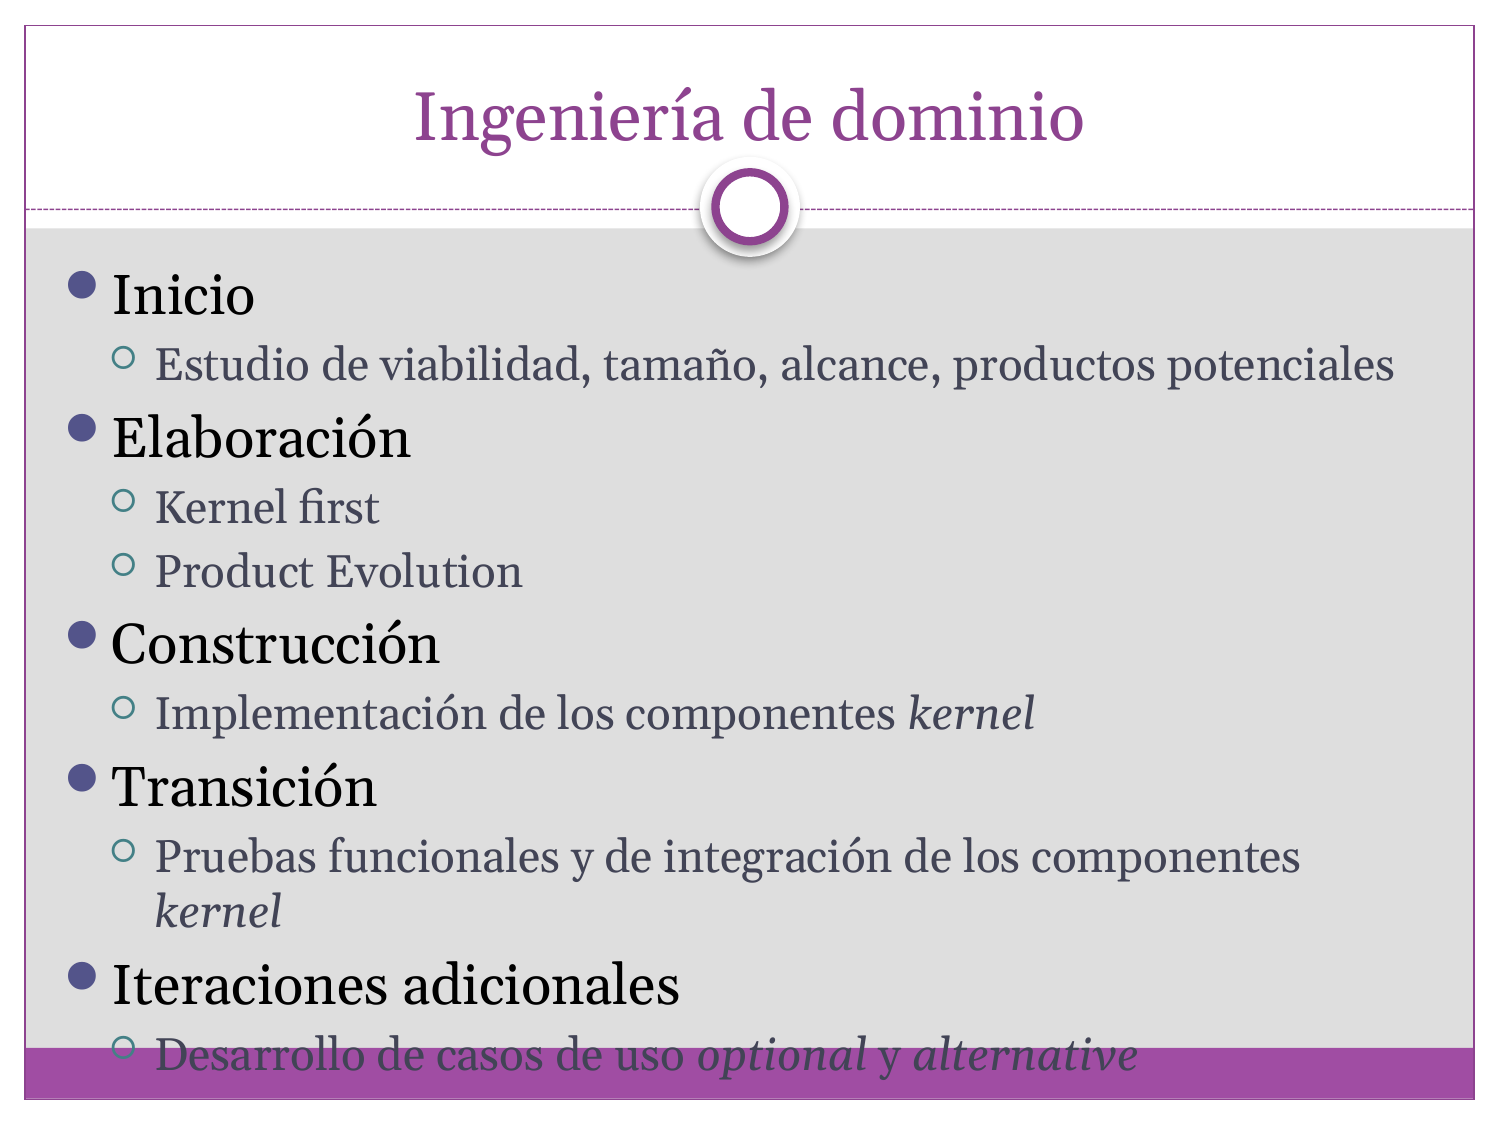

# Ingeniería de dominio
Inicio
Estudio de viabilidad, tamaño, alcance, productos potenciales
Elaboración
Kernel first
Product Evolution
Construcción
Implementación de los componentes kernel
Transición
Pruebas funcionales y de integración de los componentes kernel
Iteraciones adicionales
Desarrollo de casos de uso optional y alternative